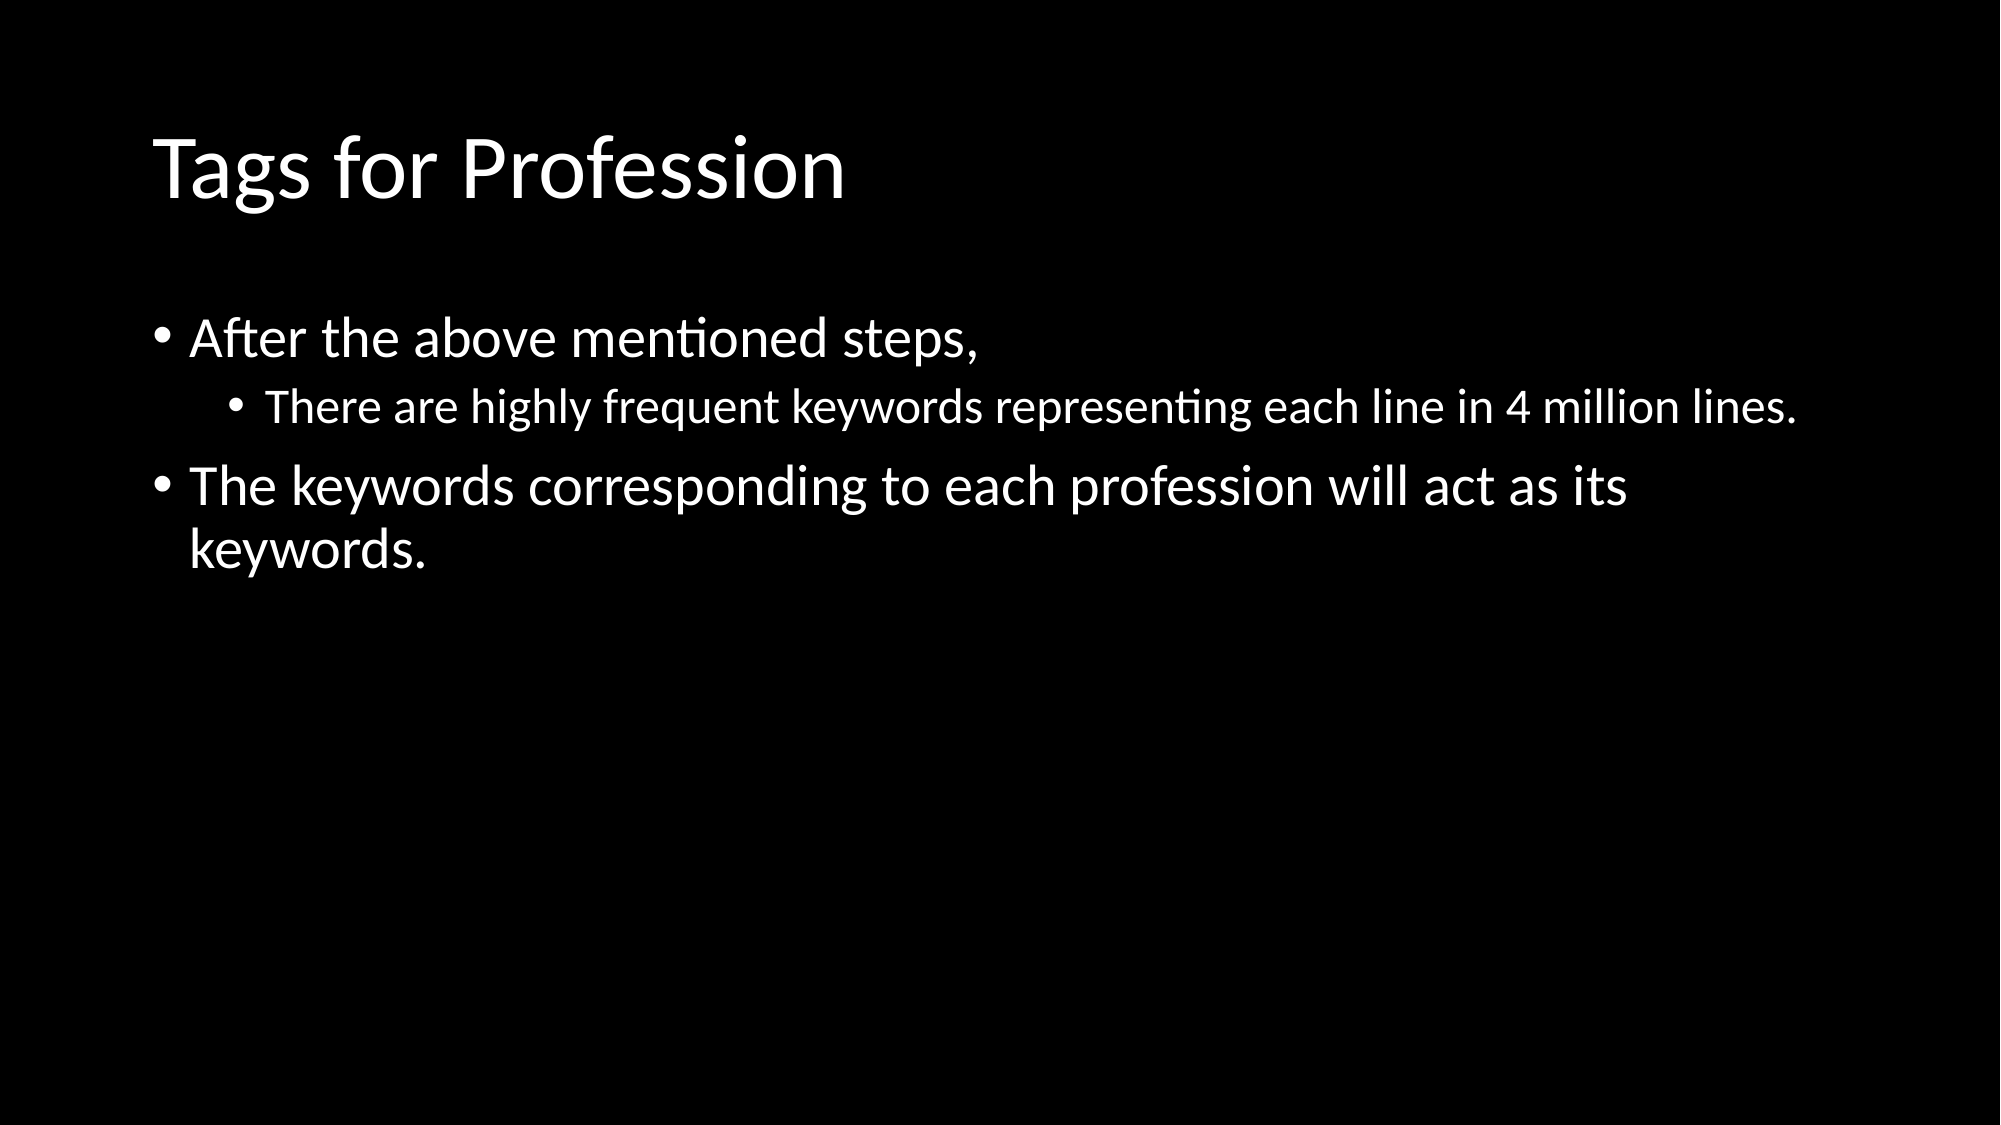

# Tags for Profession
After the above mentioned steps,
There are highly frequent keywords representing each line in 4 million lines.
The keywords corresponding to each profession will act as its keywords.